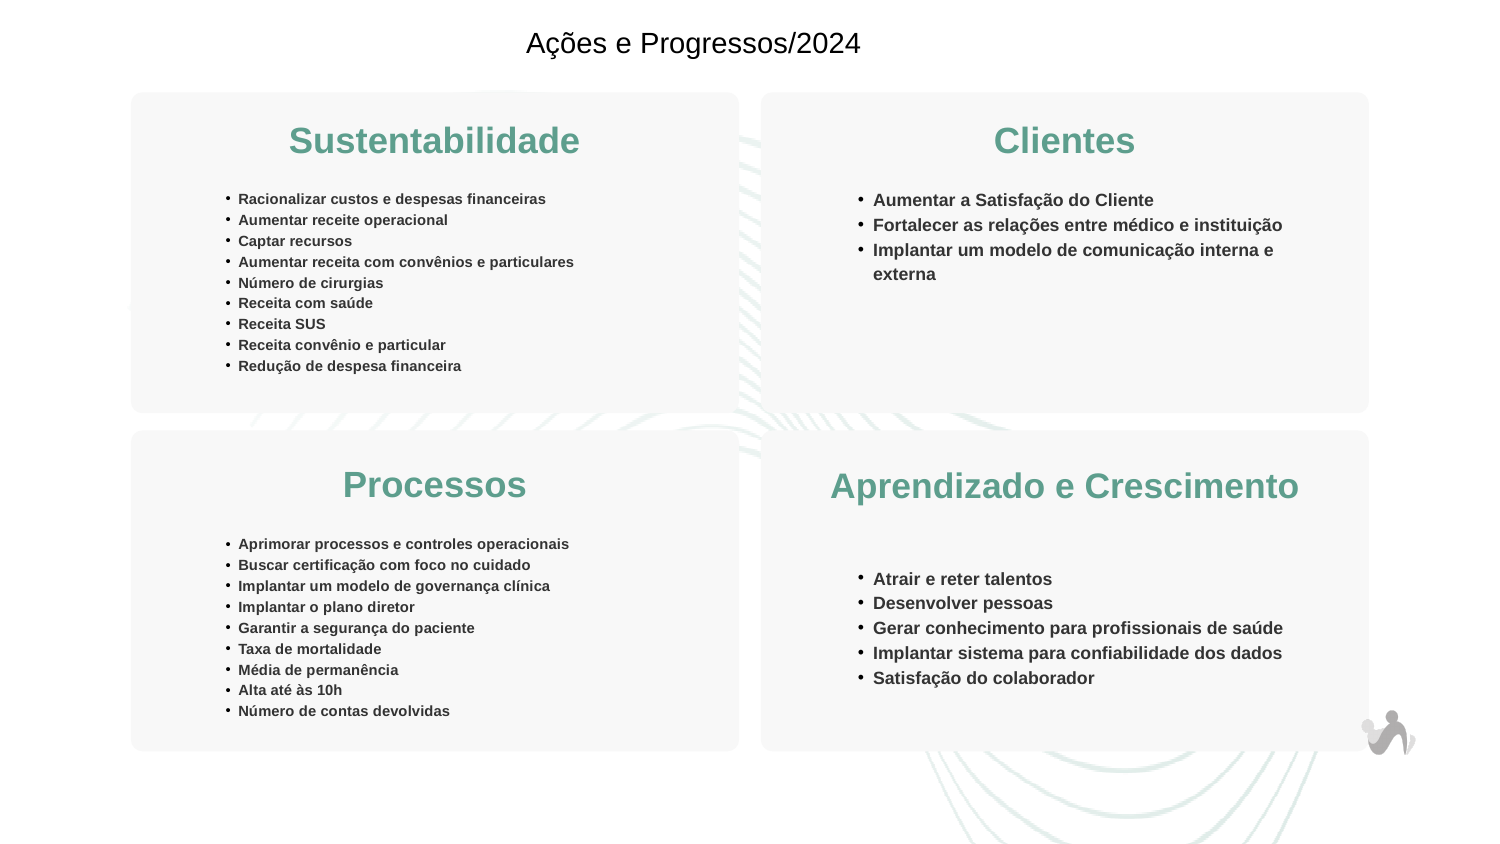

Ações e Progressos/2024

Sustentabilidade
Clientes

Aumentar a Satisfação do Cliente
Fortalecer as relações entre médico e instituição
Implantar um modelo de comunicação interna e externa
Racionalizar custos e despesas financeiras
Aumentar receite operacional
Captar recursos
Aumentar receita com convênios e particulares
Número de cirurgias
Receita com saúde
Receita SUS
Receita convênio e particular
Redução de despesa financeira

Processos
Aprendizado e Crescimento
Aprimorar processos e controles operacionais
Buscar certificação com foco no cuidado
Implantar um modelo de governança clínica
Implantar o plano diretor
Garantir a segurança do paciente
Taxa de mortalidade
Média de permanência
Alta até às 10h
Número de contas devolvidas
Atrair e reter talentos
Desenvolver pessoas
Gerar conhecimento para profissionais de saúde
Implantar sistema para confiabilidade dos dados
Satisfação do colaborador